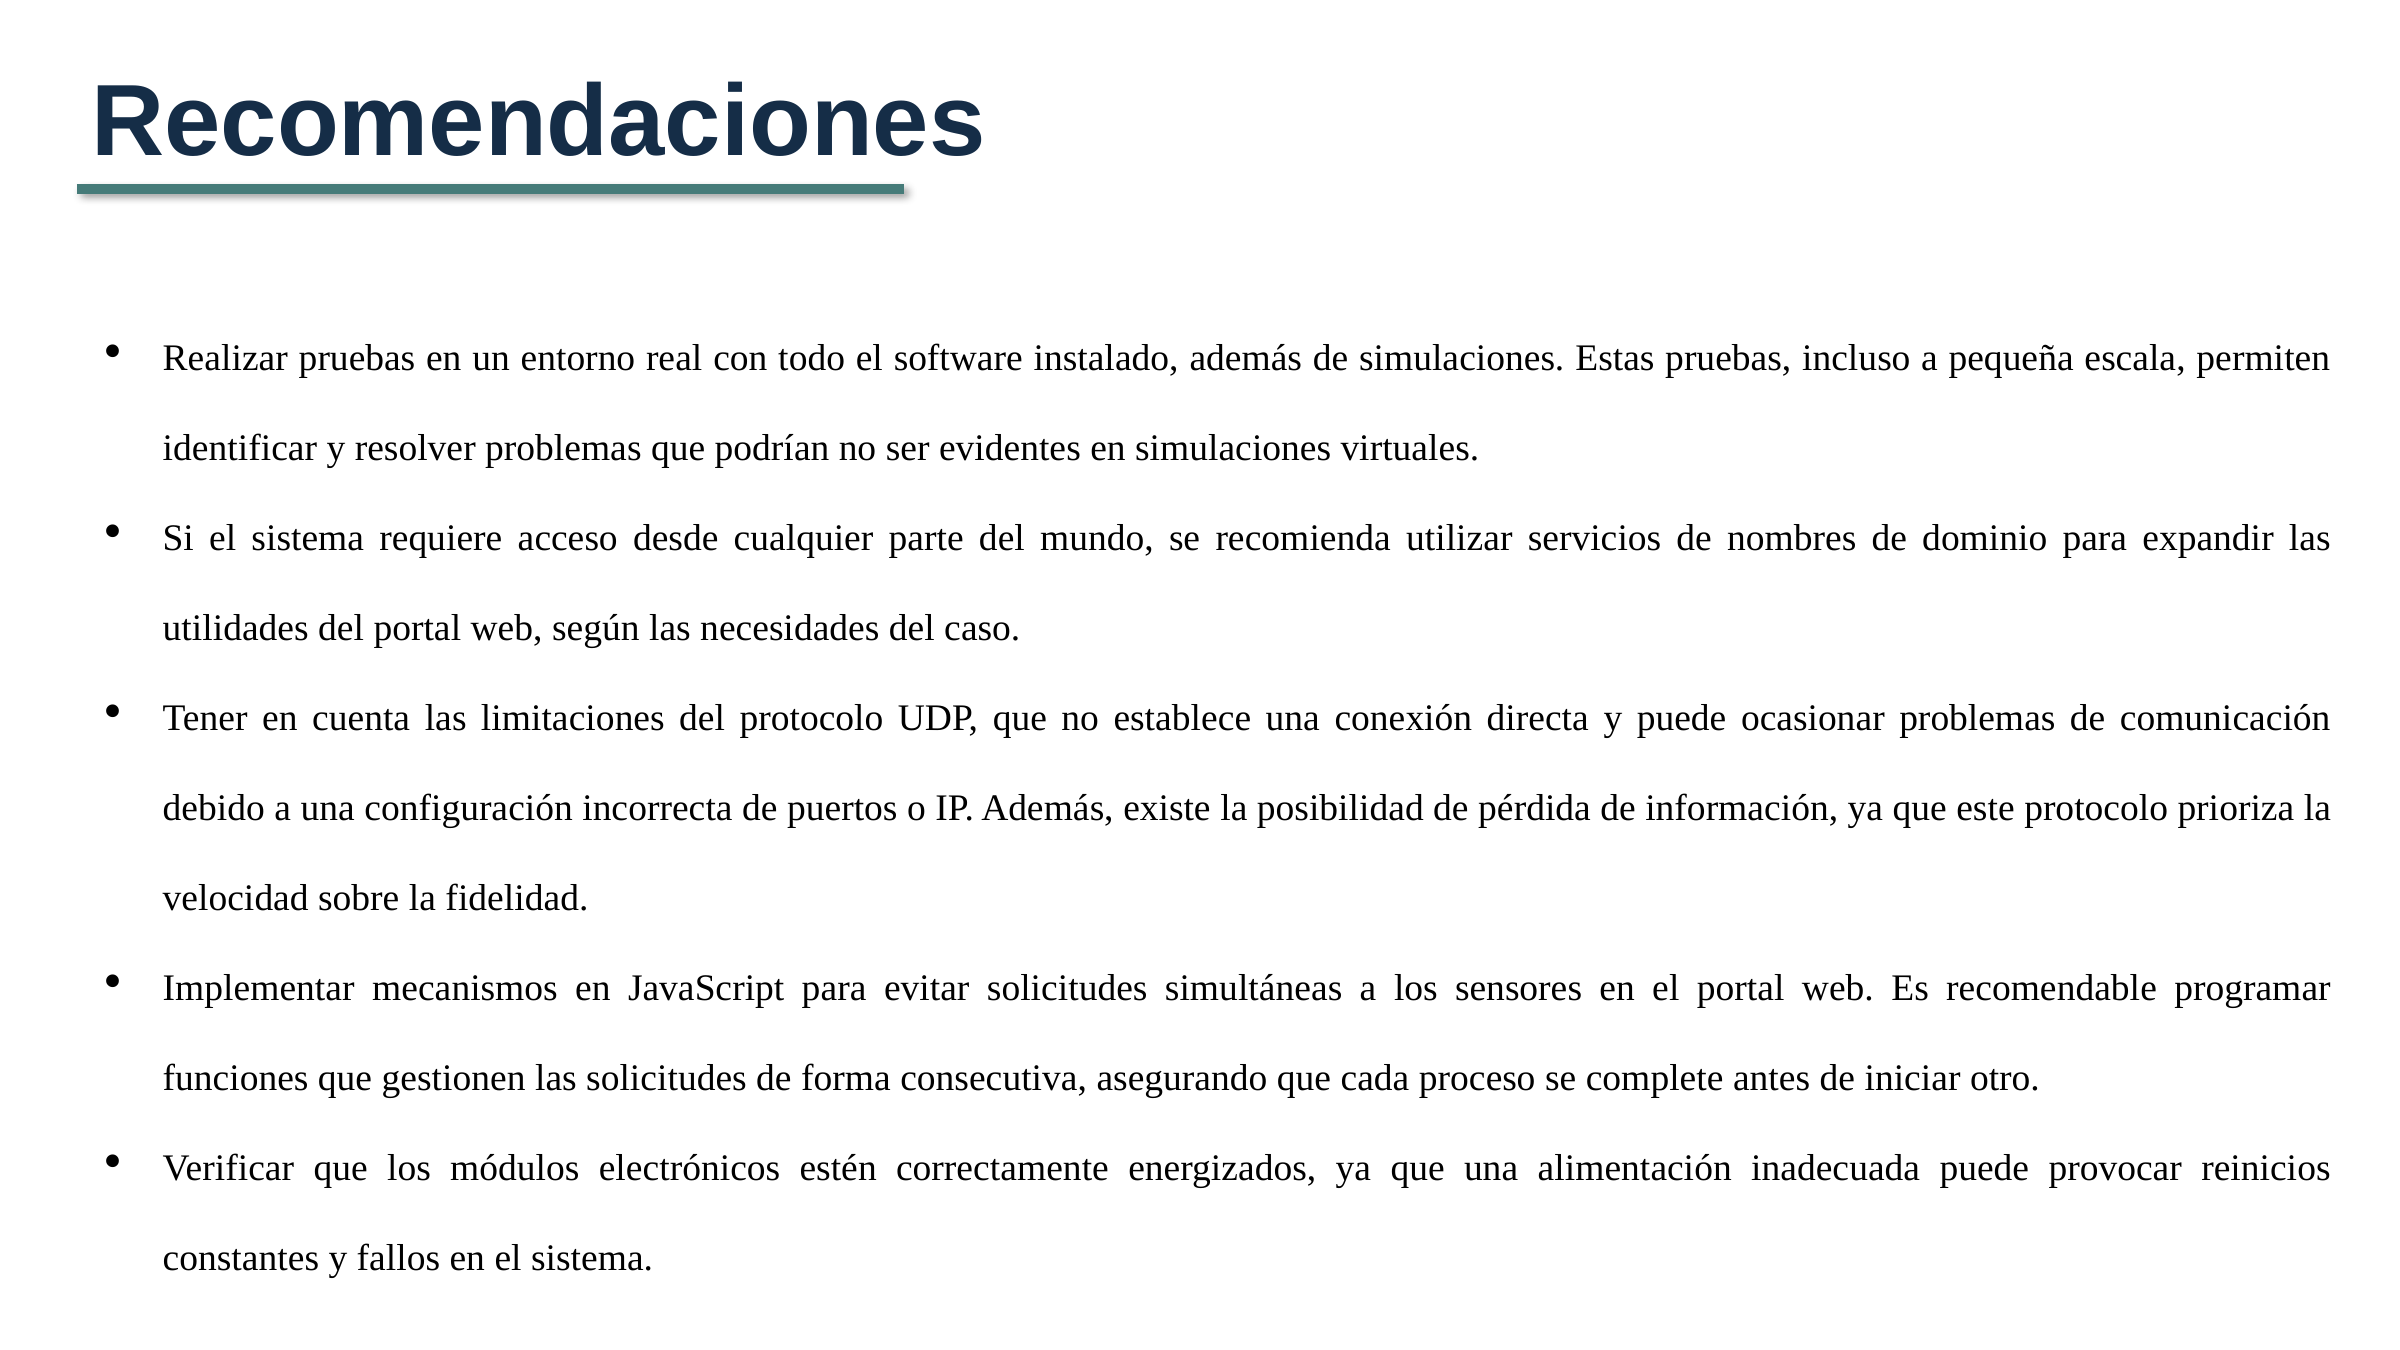

Recomendaciones

Realizar pruebas en un entorno real con todo el software instalado, además de simulaciones. Estas pruebas, incluso a pequeña escala, permiten identificar y resolver problemas que podrían no ser evidentes en simulaciones virtuales.
Si el sistema requiere acceso desde cualquier parte del mundo, se recomienda utilizar servicios de nombres de dominio para expandir las utilidades del portal web, según las necesidades del caso.
Tener en cuenta las limitaciones del protocolo UDP, que no establece una conexión directa y puede ocasionar problemas de comunicación debido a una configuración incorrecta de puertos o IP. Además, existe la posibilidad de pérdida de información, ya que este protocolo prioriza la velocidad sobre la fidelidad.
Implementar mecanismos en JavaScript para evitar solicitudes simultáneas a los sensores en el portal web. Es recomendable programar funciones que gestionen las solicitudes de forma consecutiva, asegurando que cada proceso se complete antes de iniciar otro.
Verificar que los módulos electrónicos estén correctamente energizados, ya que una alimentación inadecuada puede provocar reinicios constantes y fallos en el sistema.